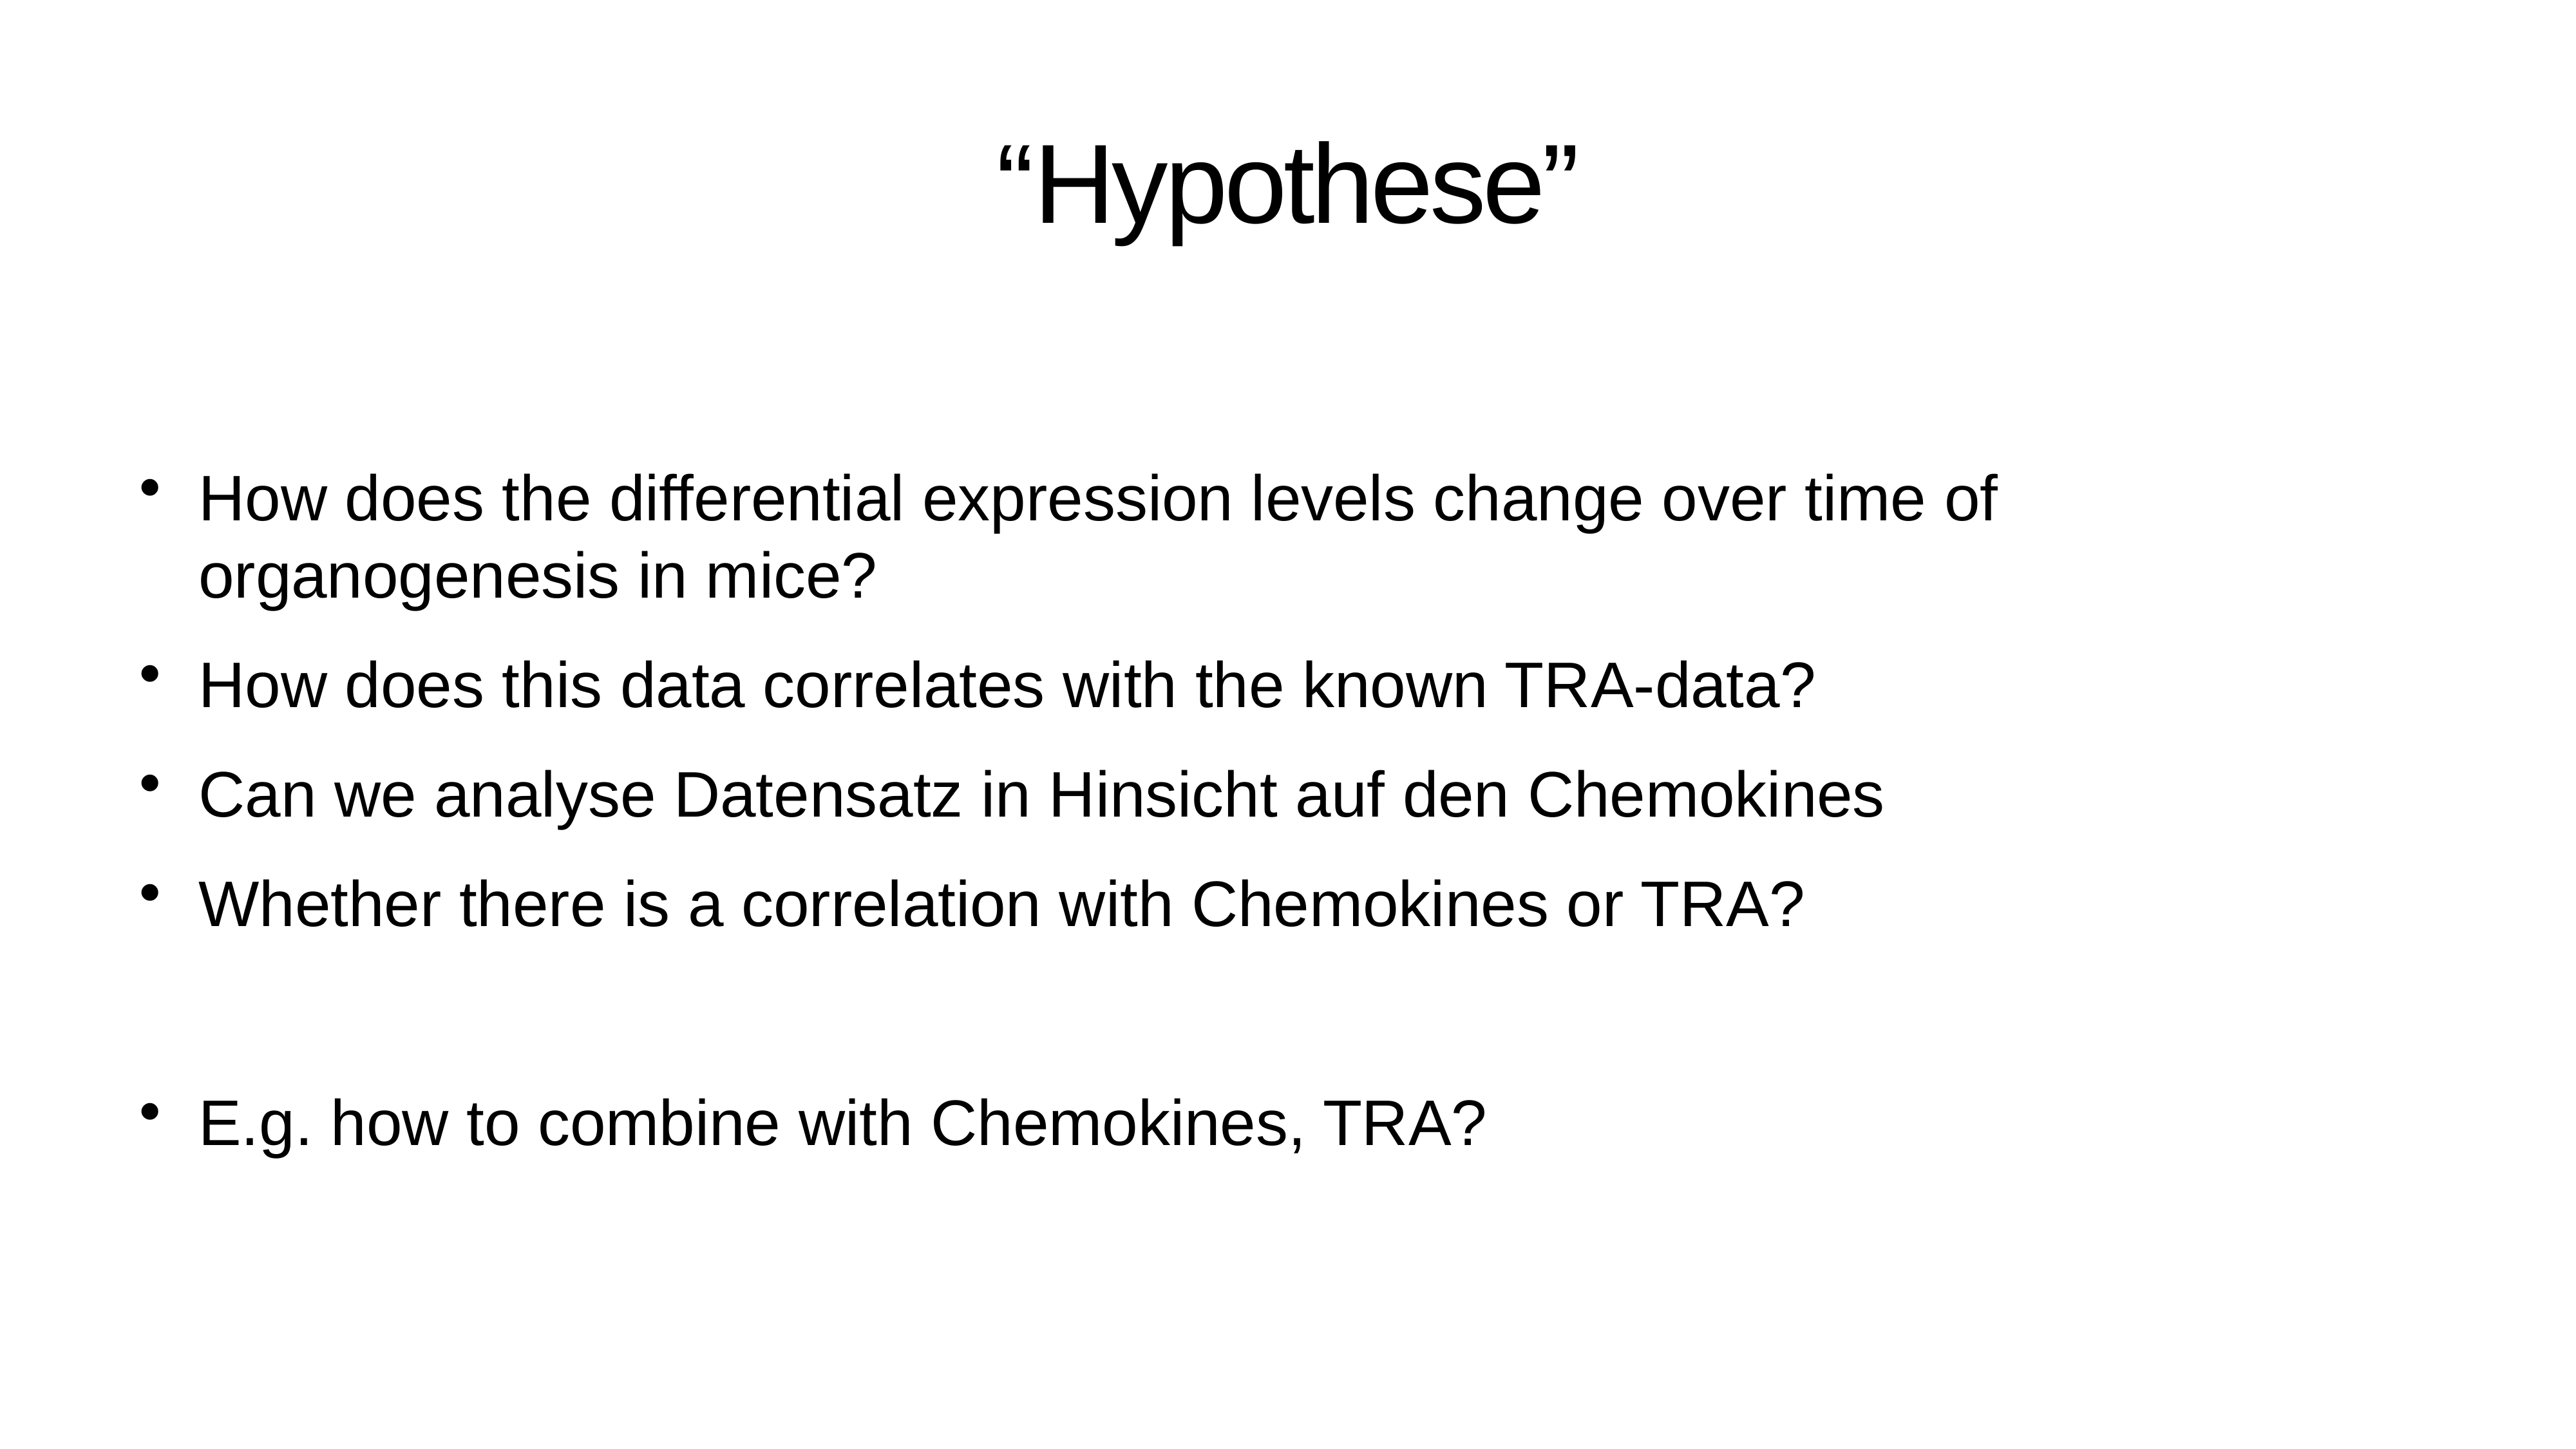

# “Hypothese”

How does the differential expression levels change over time of organogenesis in mice?
How does this data correlates with the known TRA-data?
Can we analyse Datensatz in Hinsicht auf den Chemokines
Whether there is a correlation with Chemokines or TRA?

E.g. how to combine with Chemokines, TRA?